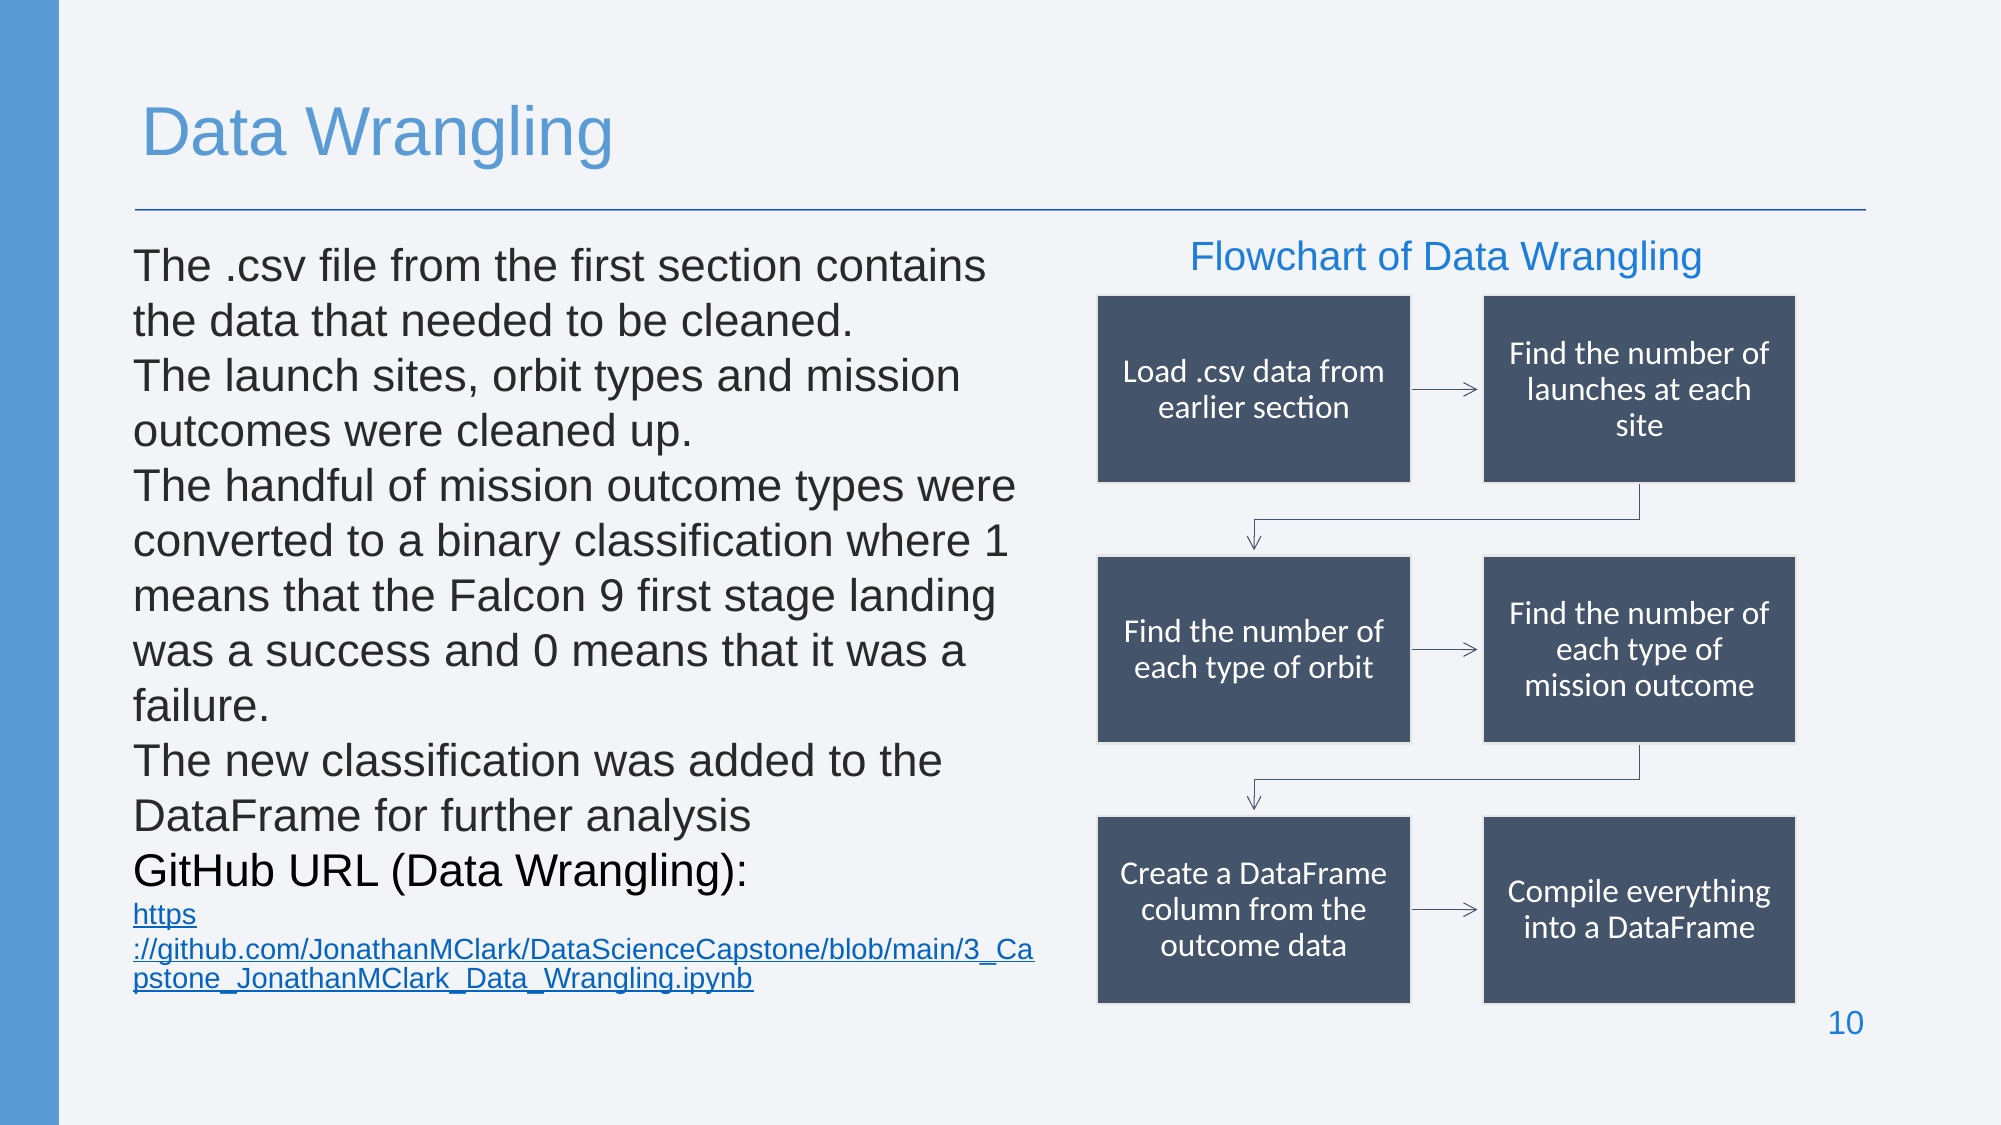

Data Wrangling
The .csv file from the first section contains the data that needed to be cleaned.
The launch sites, orbit types and mission outcomes were cleaned up.
The handful of mission outcome types were converted to a binary classification where 1 means that the Falcon 9 first stage landing was a success and 0 means that it was a failure.
The new classification was added to the DataFrame for further analysis
GitHub URL (Data Wrangling):
https://github.com/JonathanMClark/DataScienceCapstone/blob/main/3_Capstone_JonathanMClark_Data_Wrangling.ipynb

Flowchart of Data Wrangling

Load .csv data from earlier section

Find the number of launches at each site

Find the number of each type of orbit

Find the number of each type of mission outcome

Create a DataFrame column from the outcome data
Compile everything into a DataFrame
10